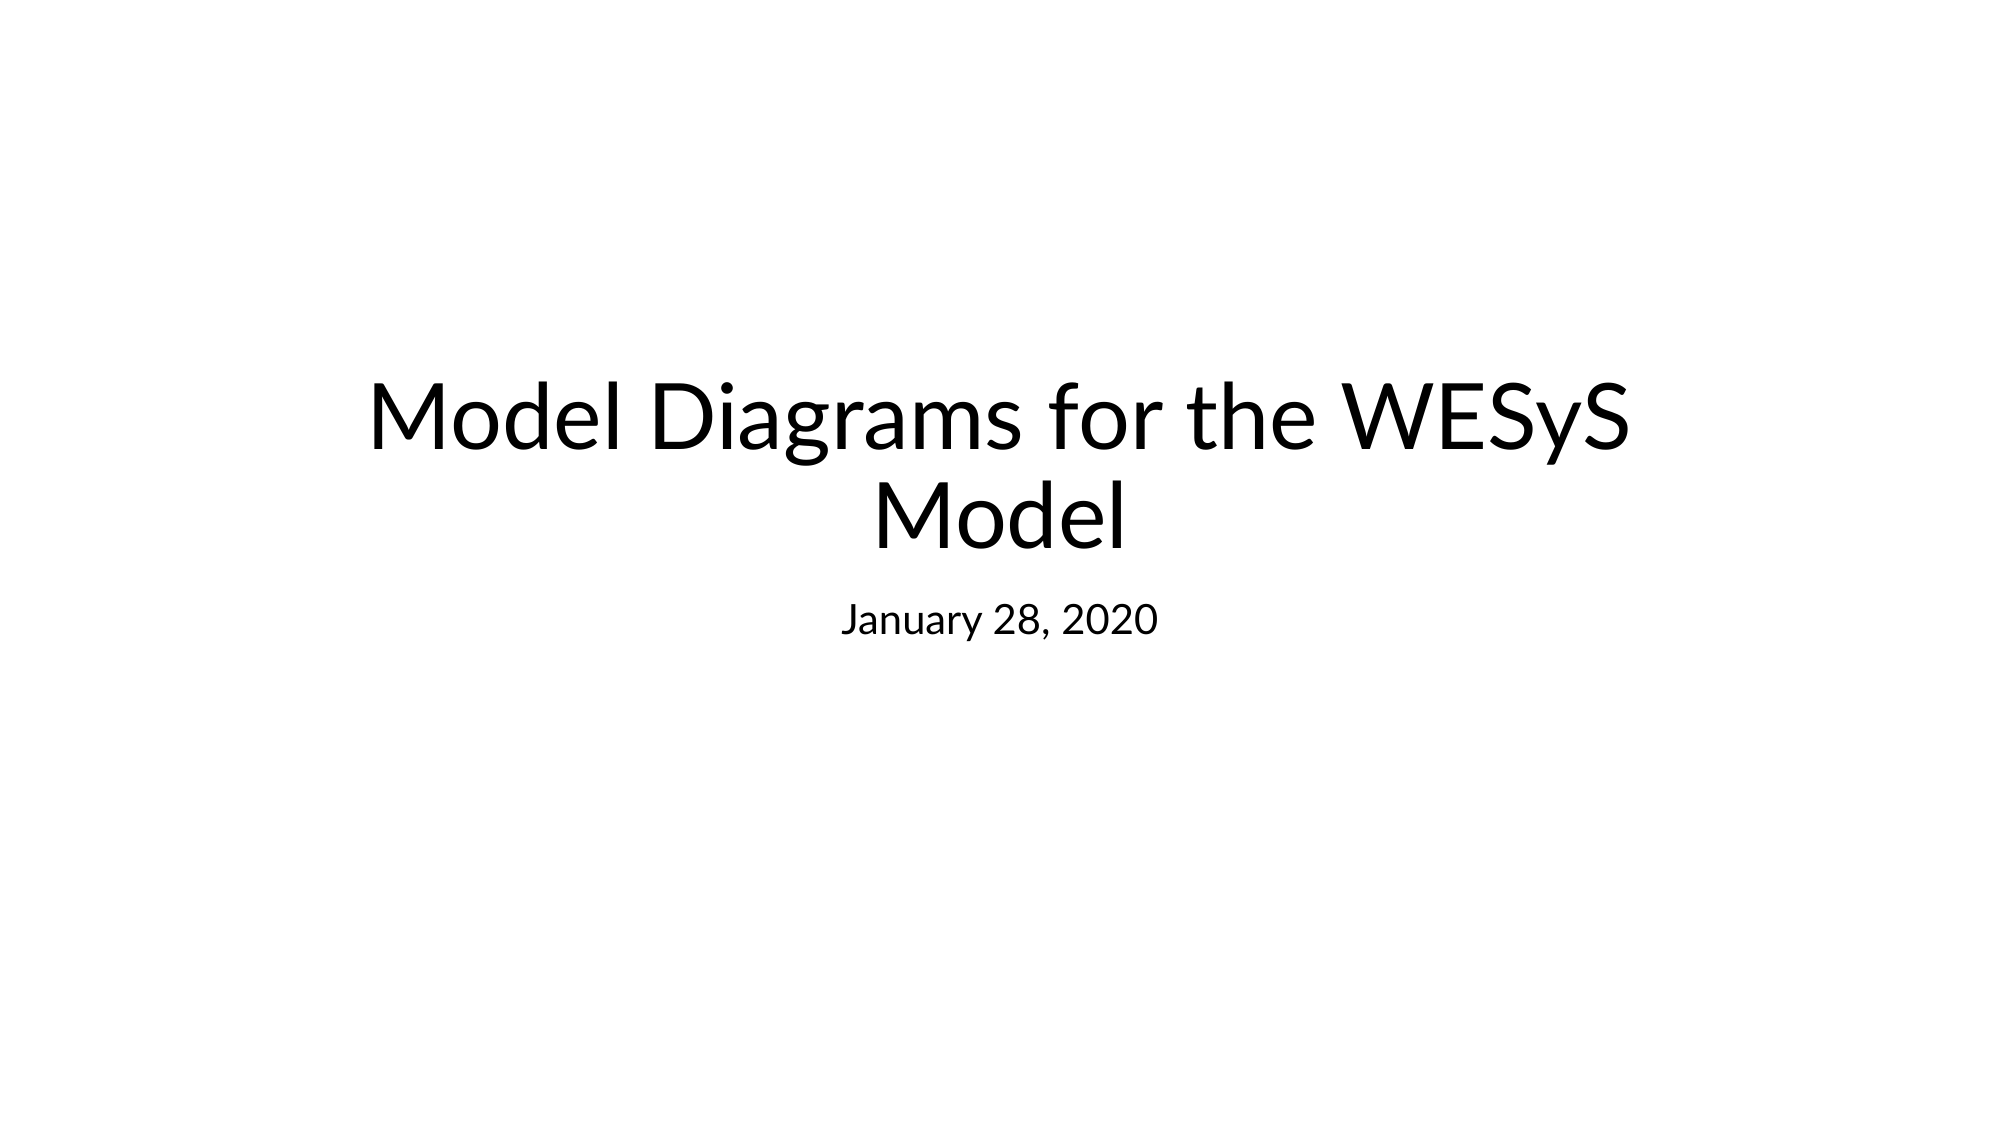

# Model Diagrams for the WESyS Model
January 28, 2020